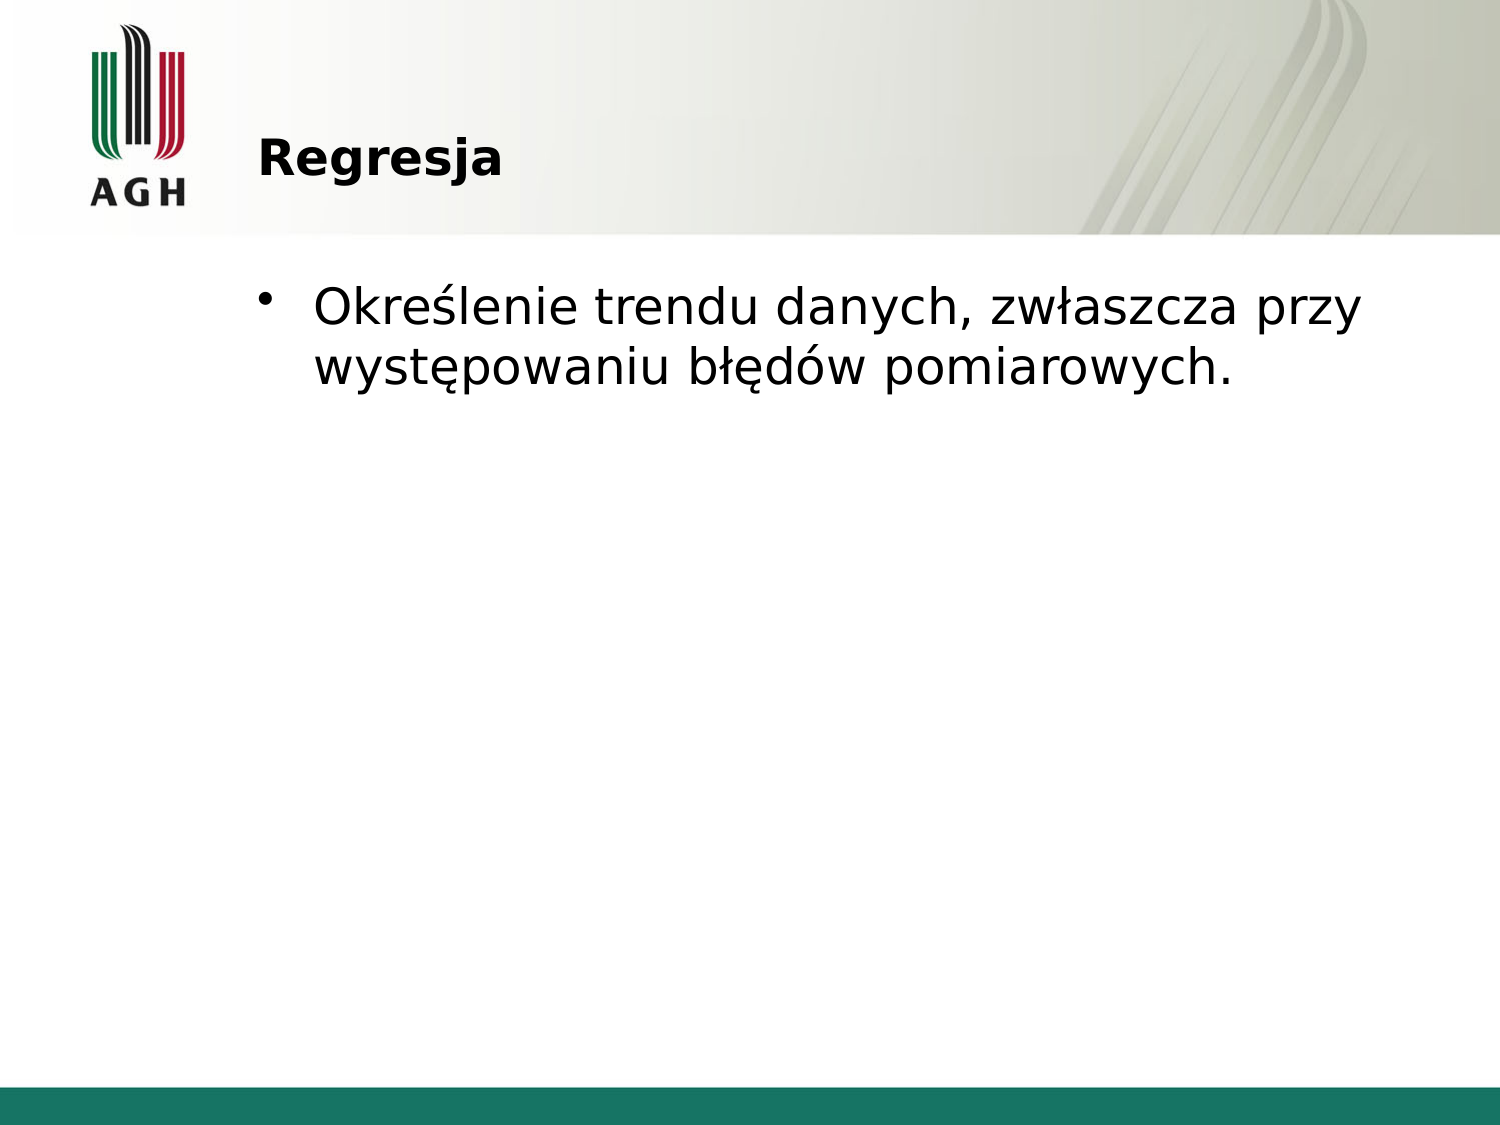

# Regresja
Określenie trendu danych, zwłaszcza przy występowaniu błędów pomiarowych.